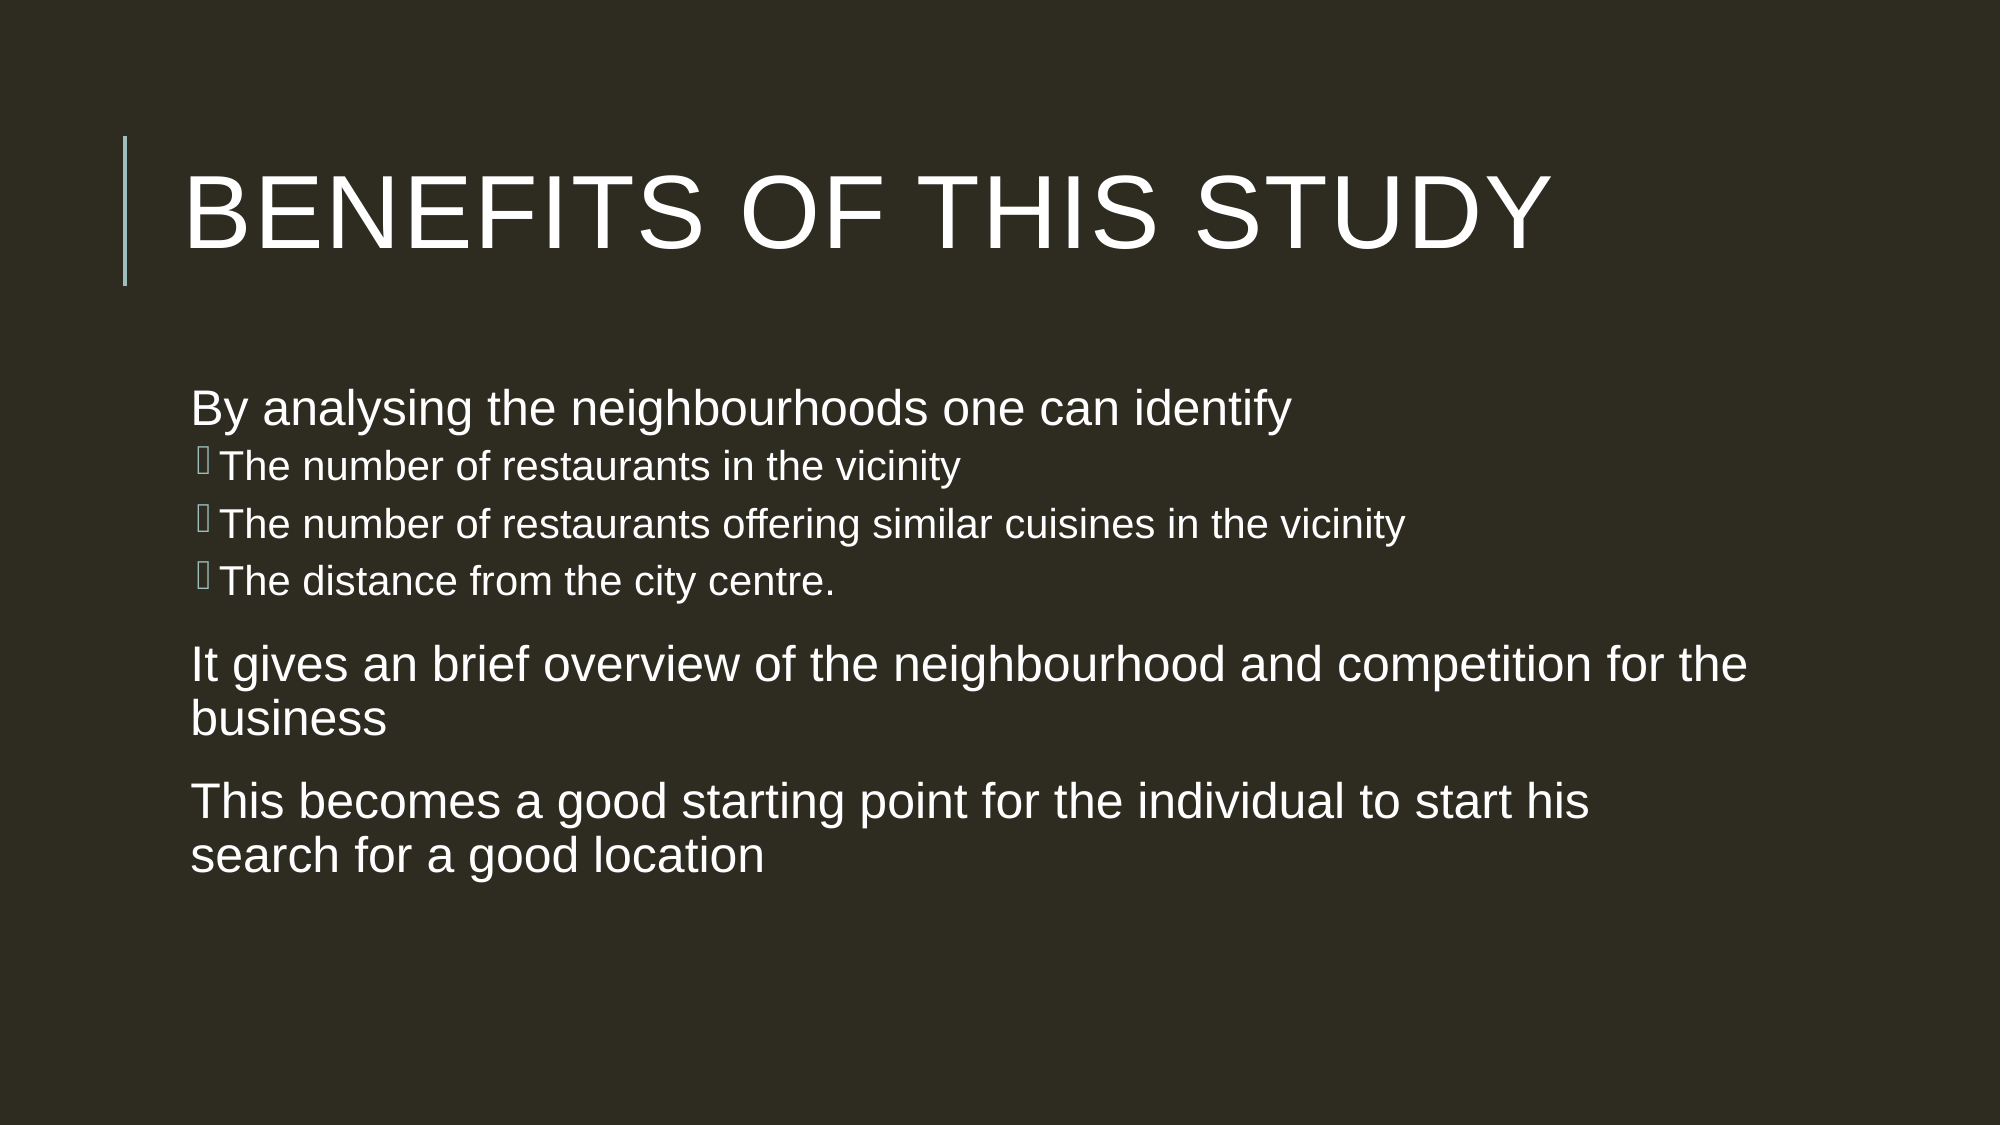

# Benefits of this study
By analysing the neighbourhoods one can identify
The number of restaurants in the vicinity
The number of restaurants offering similar cuisines in the vicinity
The distance from the city centre.
It gives an brief overview of the neighbourhood and competition for the business
This becomes a good starting point for the individual to start his search for a good location